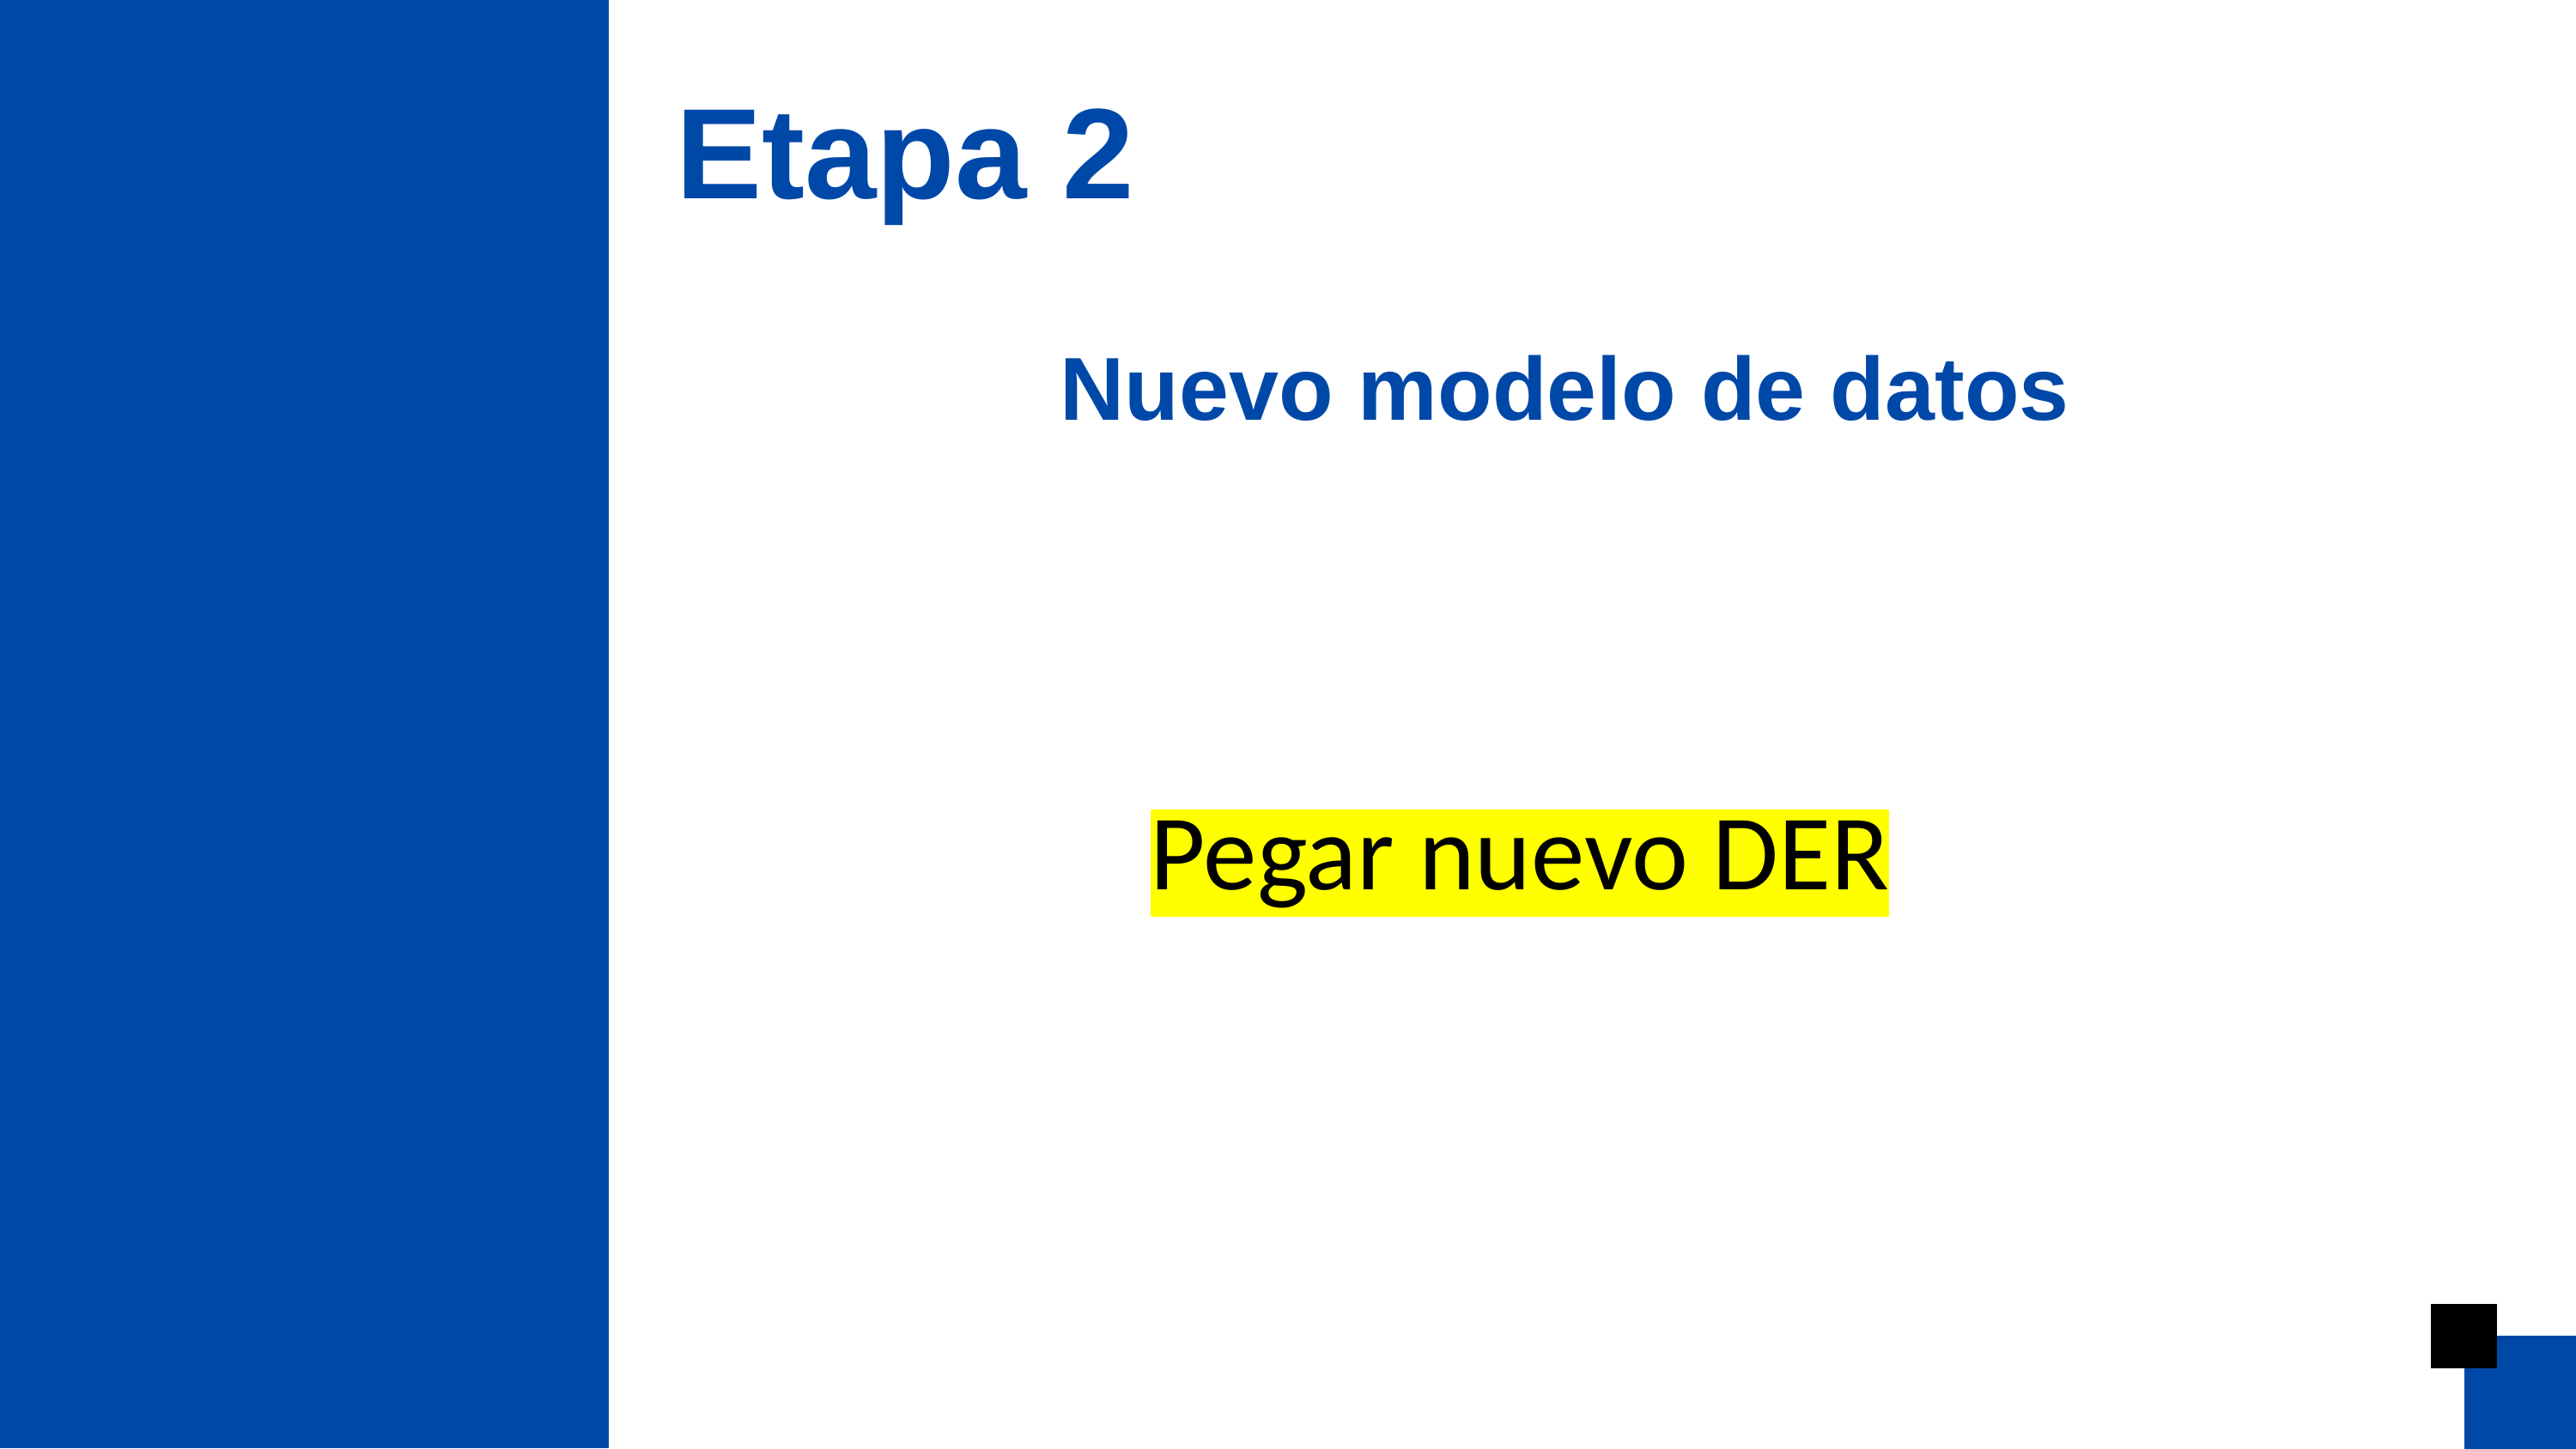

Etapa 2
Nuevo modelo de datos
Pegar nuevo DER